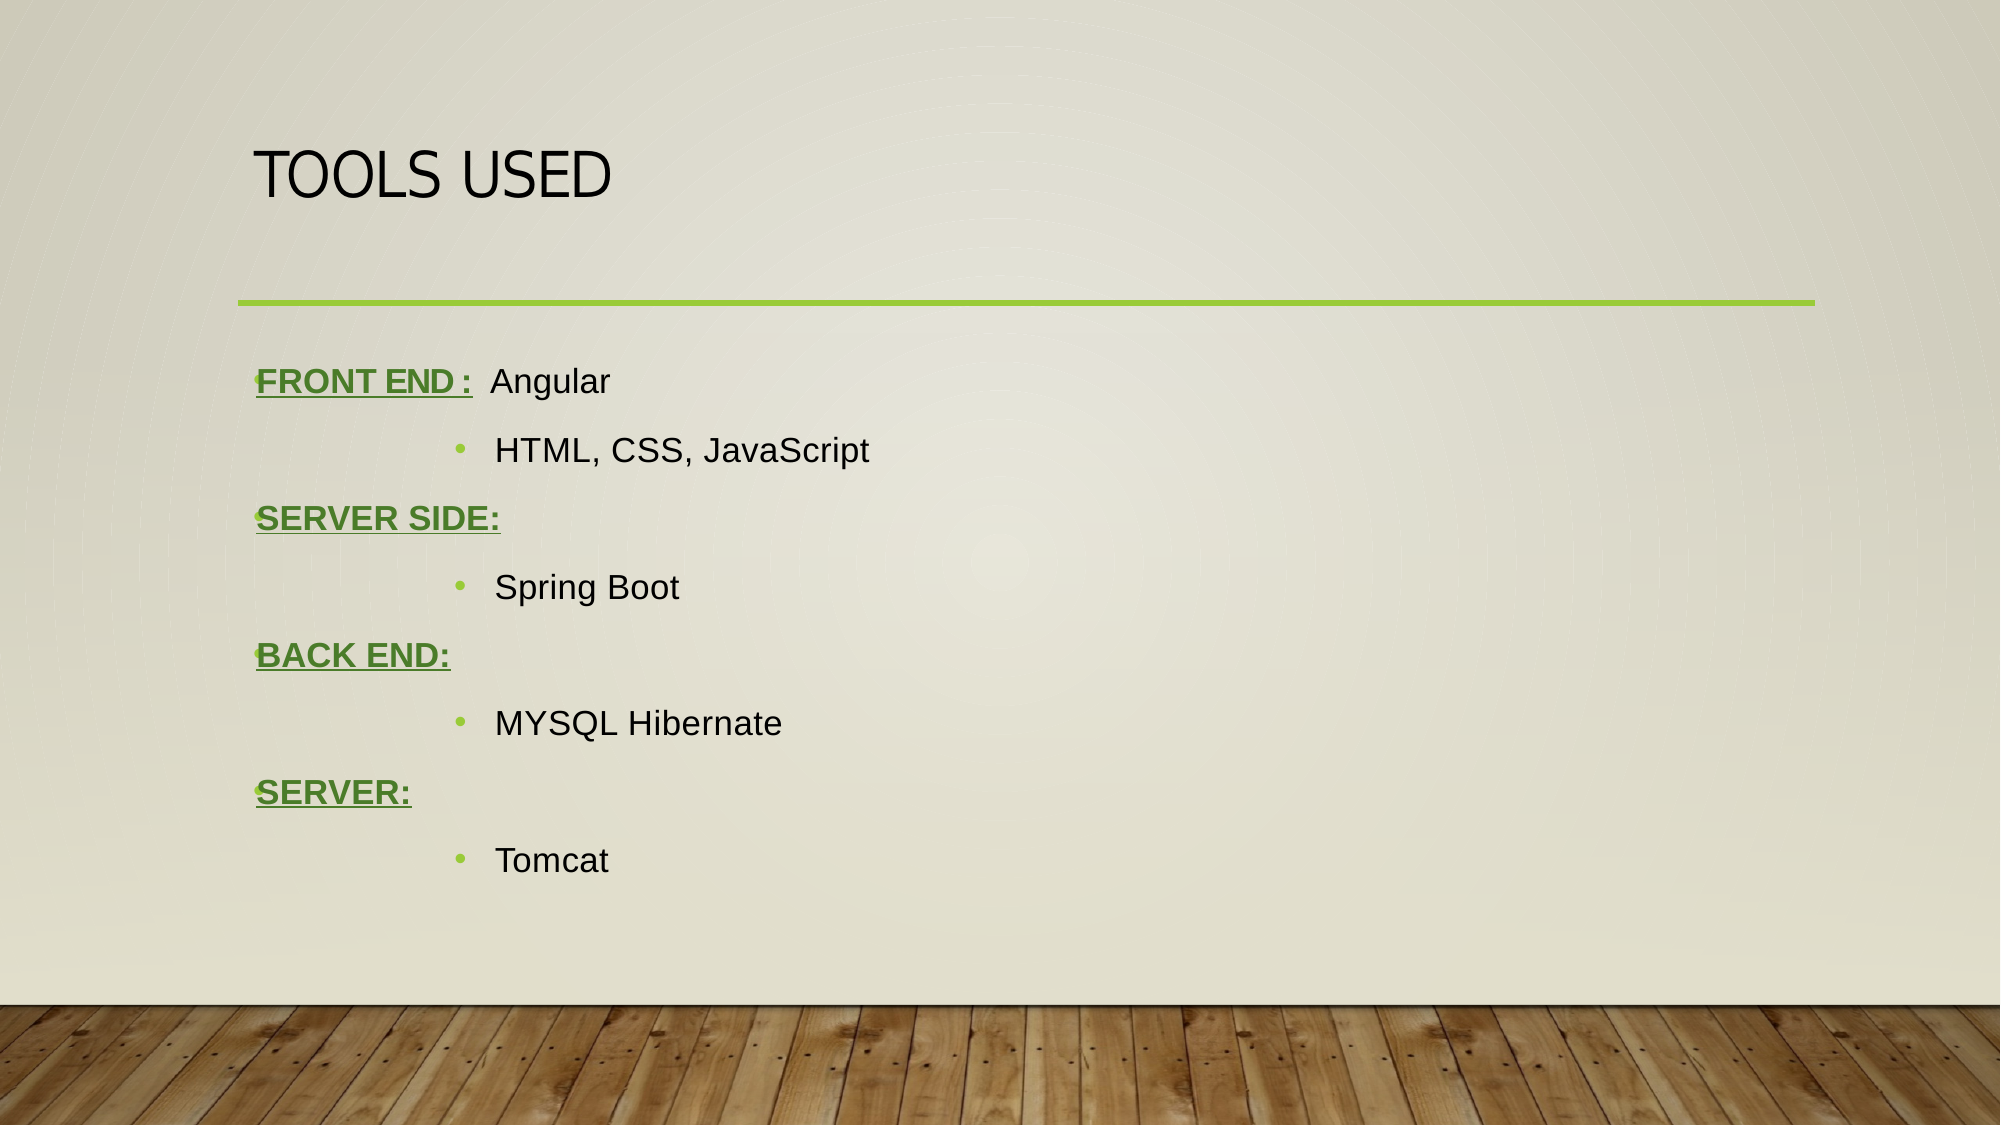

# Tools used
Front end :  Angular
HTML, CSS, JavaScript
SERVER SIDE:
Spring Boot
BACK END:
MYSQL Hibernate
SERVER:
Tomcat